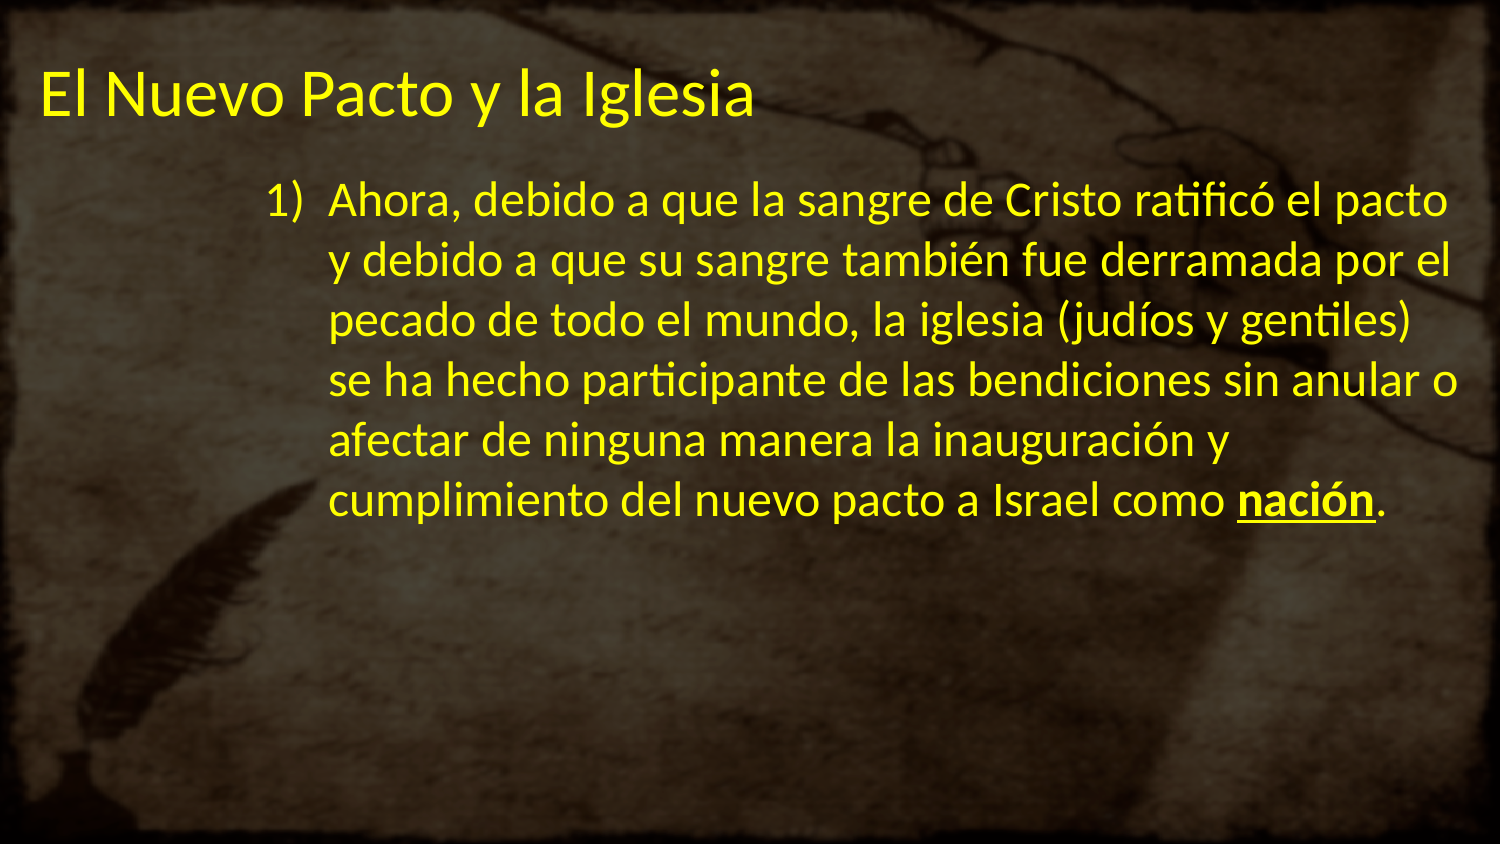

# El Nuevo Pacto y la Iglesia
Ahora, debido a que la sangre de Cristo ratificó el pacto y debido a que su sangre también fue derramada por el pecado de todo el mundo, la iglesia (judíos y gentiles) se ha hecho participante de las bendiciones sin anular o afectar de ninguna manera la inauguración y cumplimiento del nuevo pacto a Israel como nación.